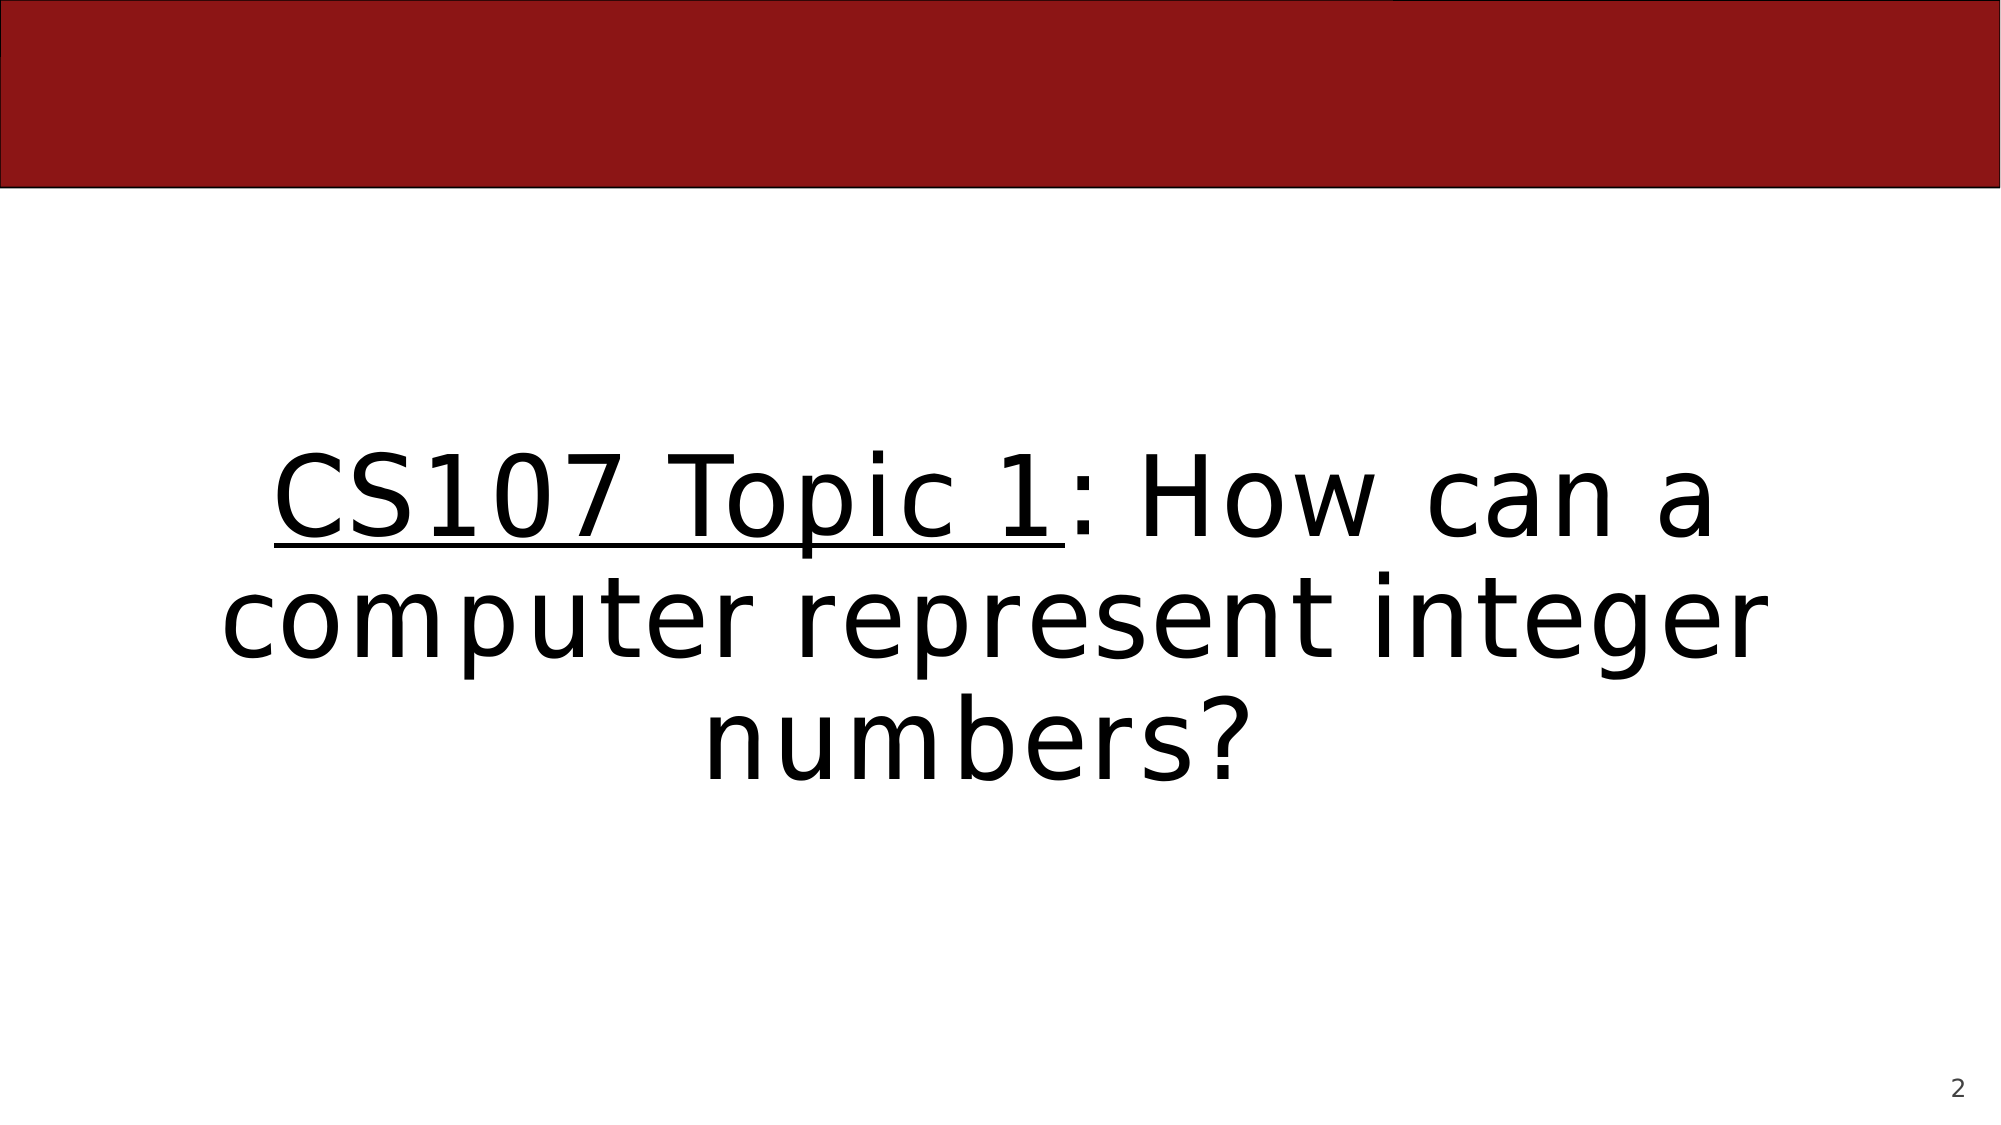

# CS107 Topic 1: How can a computer represent integer numbers?